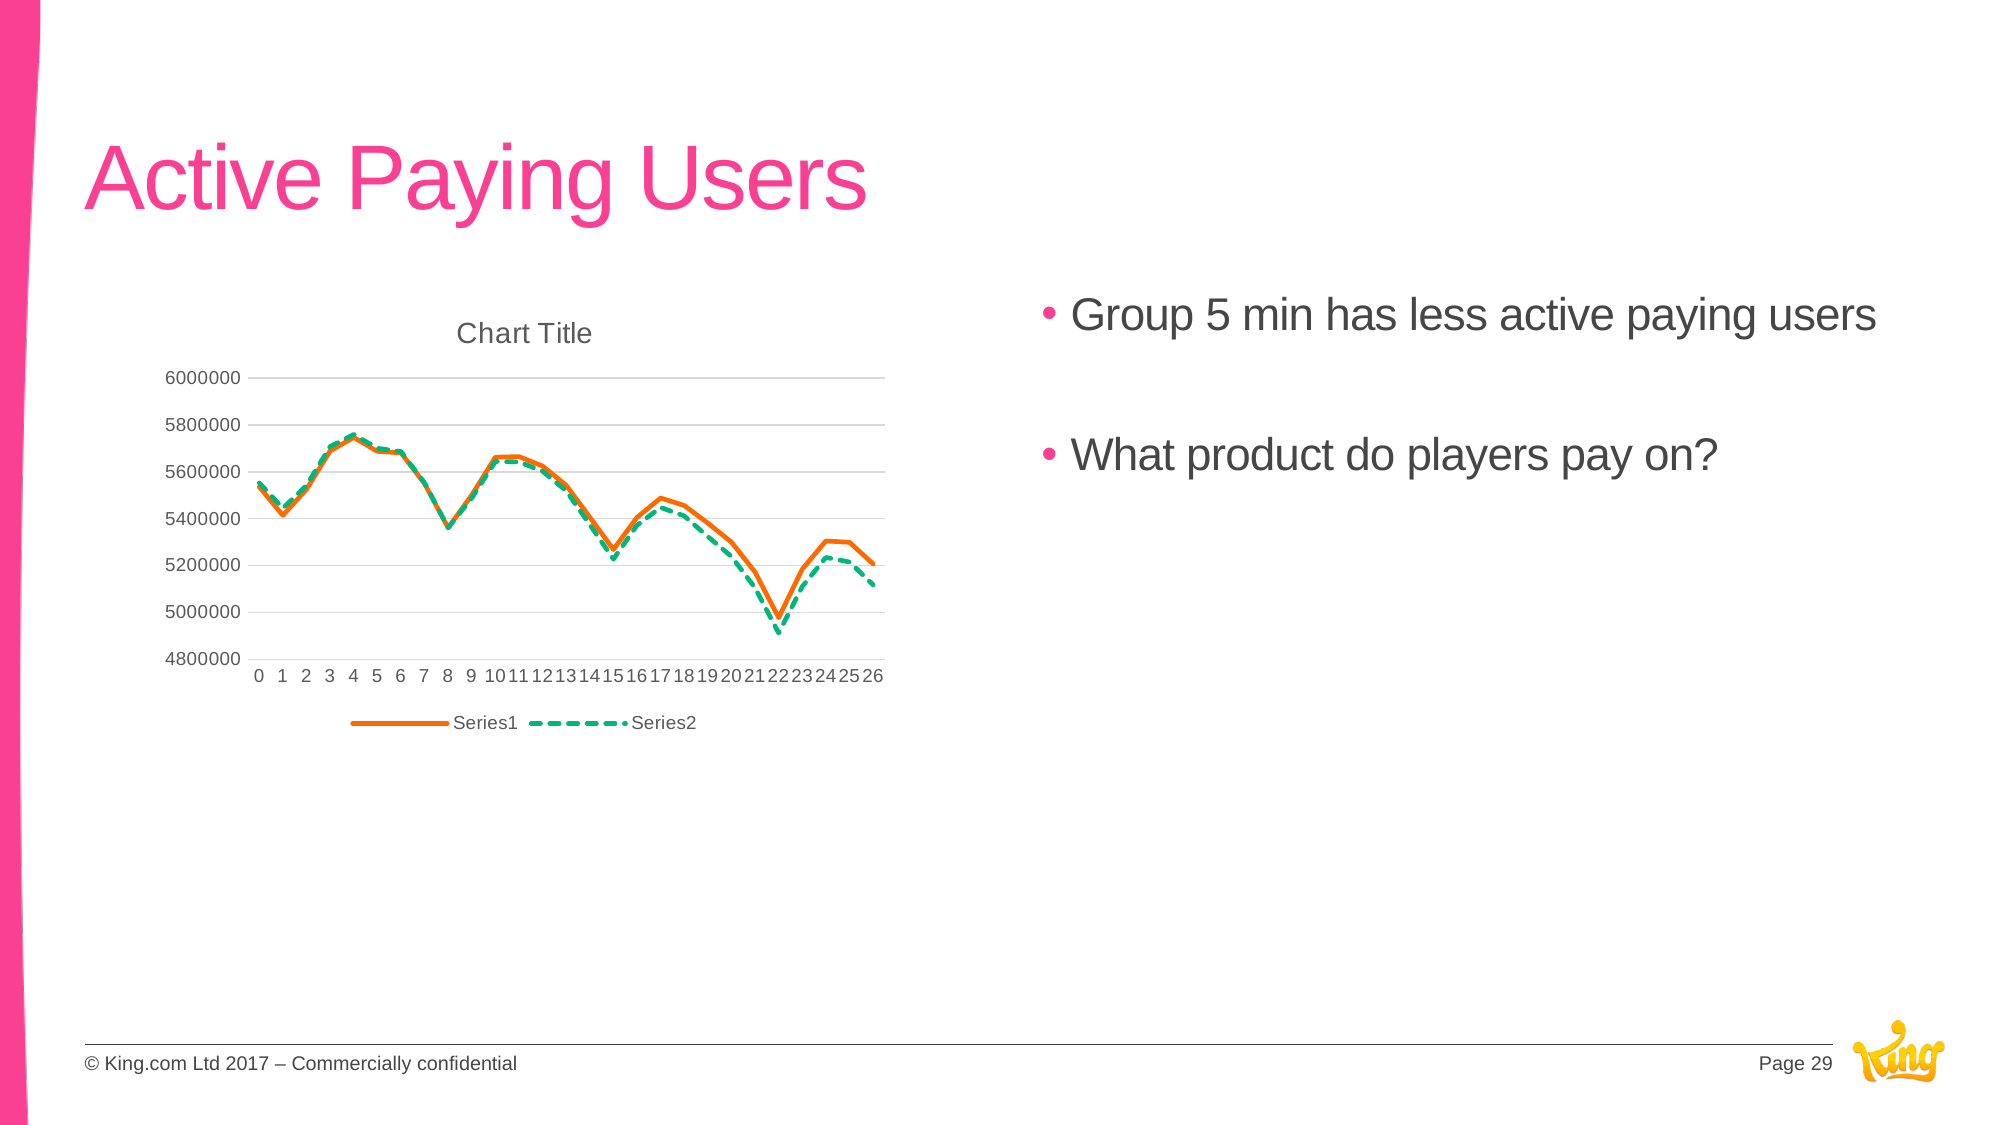

# Active Paying Users

### Chart:

| Category |  |  |
|---|---|---|
| 0 | 5535313.0 | 5552395.0 |
| 1 | 5413875.0 | 5444620.0 |
| 2 | 5525056.0 | 5541653.0 |
| 3 | 5688466.0 | 5707508.0 |
| 4 | 5746498.0 | 5759145.0 |
| 5 | 5687085.0 | 5700243.0 |
| 6 | 5680773.0 | 5686234.0 |
| 7 | 5549450.0 | 5552815.0 |
| 8 | 5360318.0 | 5360925.0 |
| 9 | 5500913.0 | 5488332.0 |
| 10 | 5662018.0 | 5643823.0 |
| 11 | 5664624.0 | 5641917.0 |
| 12 | 5624405.0 | 5602437.0 |
| 13 | 5542562.0 | 5518658.0 |
| 14 | 5405792.0 | 5374185.0 |
| 15 | 5268157.0 | 5226967.0 |
| 16 | 5405005.0 | 5371266.0 |
| 17 | 5488014.0 | 5447875.0 |
| 18 | 5455926.0 | 5411279.0 |
| 19 | 5380803.0 | 5323412.0 |
| 20 | 5299296.0 | 5238332.0 |
| 21 | 5171672.0 | 5104481.0 |
| 22 | 4977334.0 | 4912029.0 |
| 23 | 5184170.0 | 5110074.0 |
| 24 | 5304749.0 | 5234448.0 |
| 25 | 5298990.0 | 5214780.0 |
| 26 | 5206613.0 | 5117513.0 |
Group 5 min has less active paying users

What product do players pay on?
Page 29